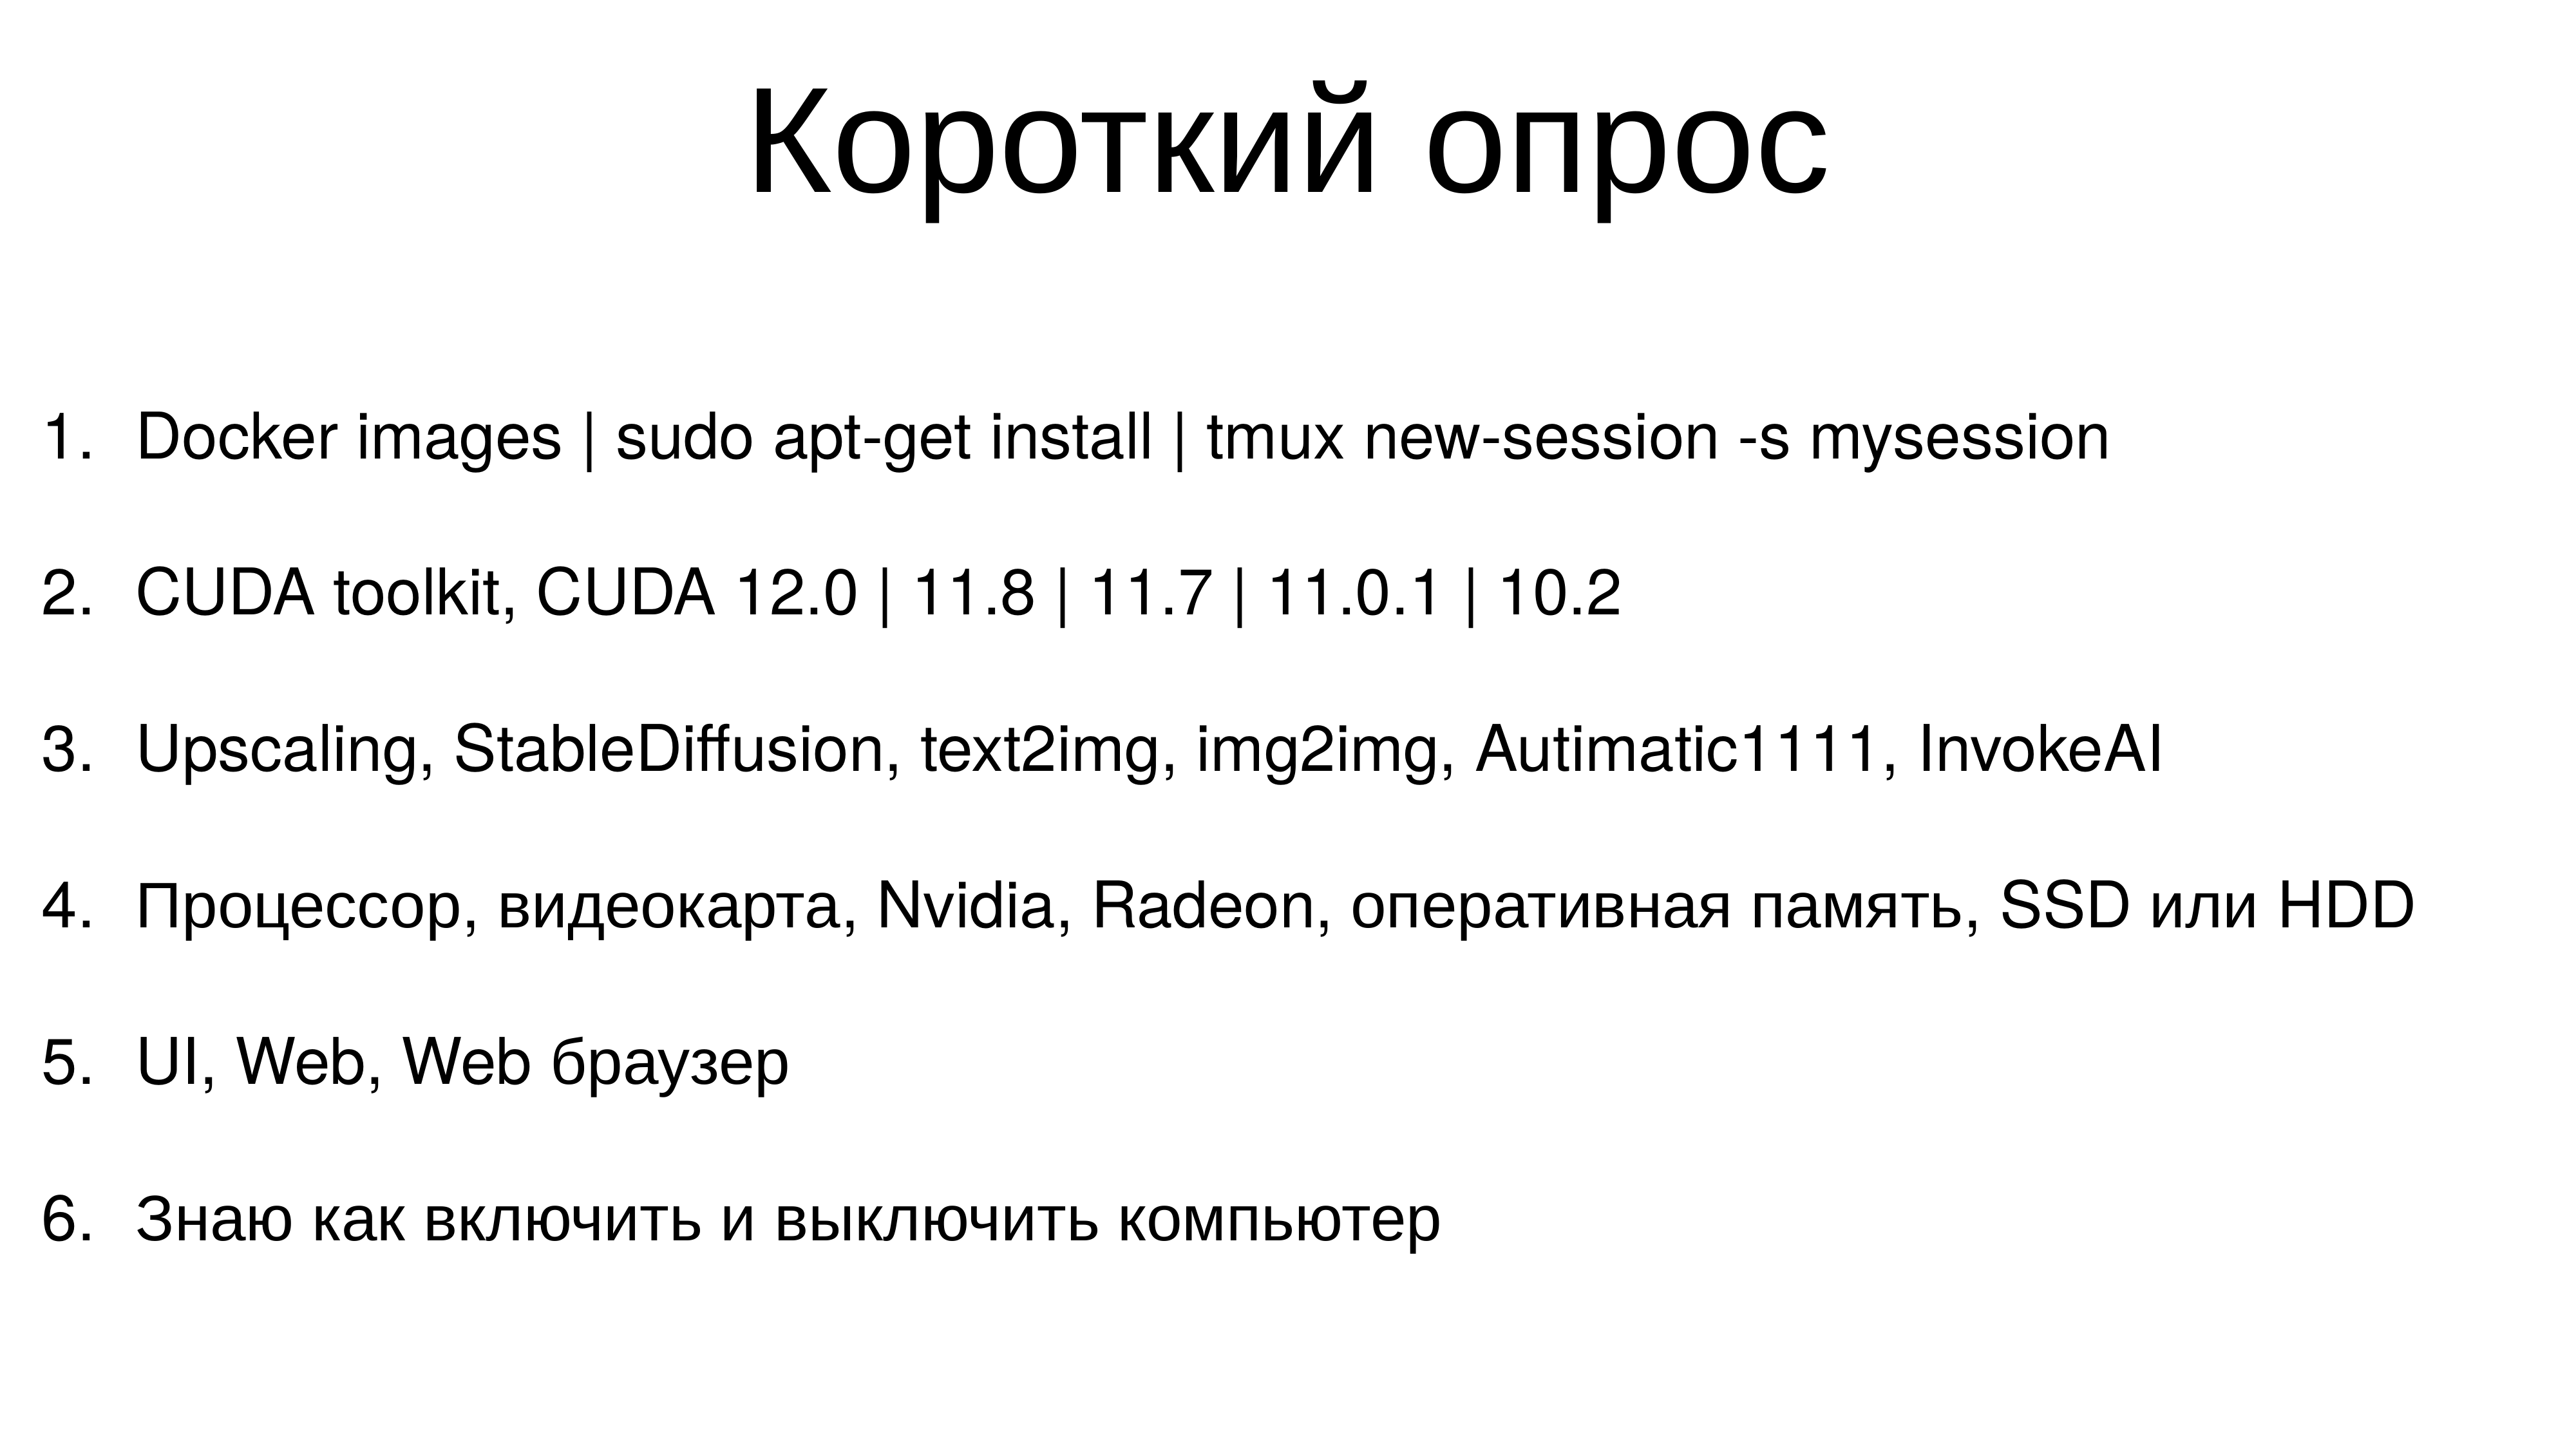

# Короткий опрос
Docker images | sudo apt-get install | tmux new-session -s mysession
CUDA toolkit, CUDA 12.0 | 11.8 | 11.7 | 11.0.1 | 10.2
Upscaling, StableDiffusion, text2img, img2img, Autimatic1111, InvokeAI
Процессор, видеокарта, Nvidia, Radeon, оперативная память, SSD или HDD
UI, Web, Web браузер
Знаю как включить и выключить компьютер